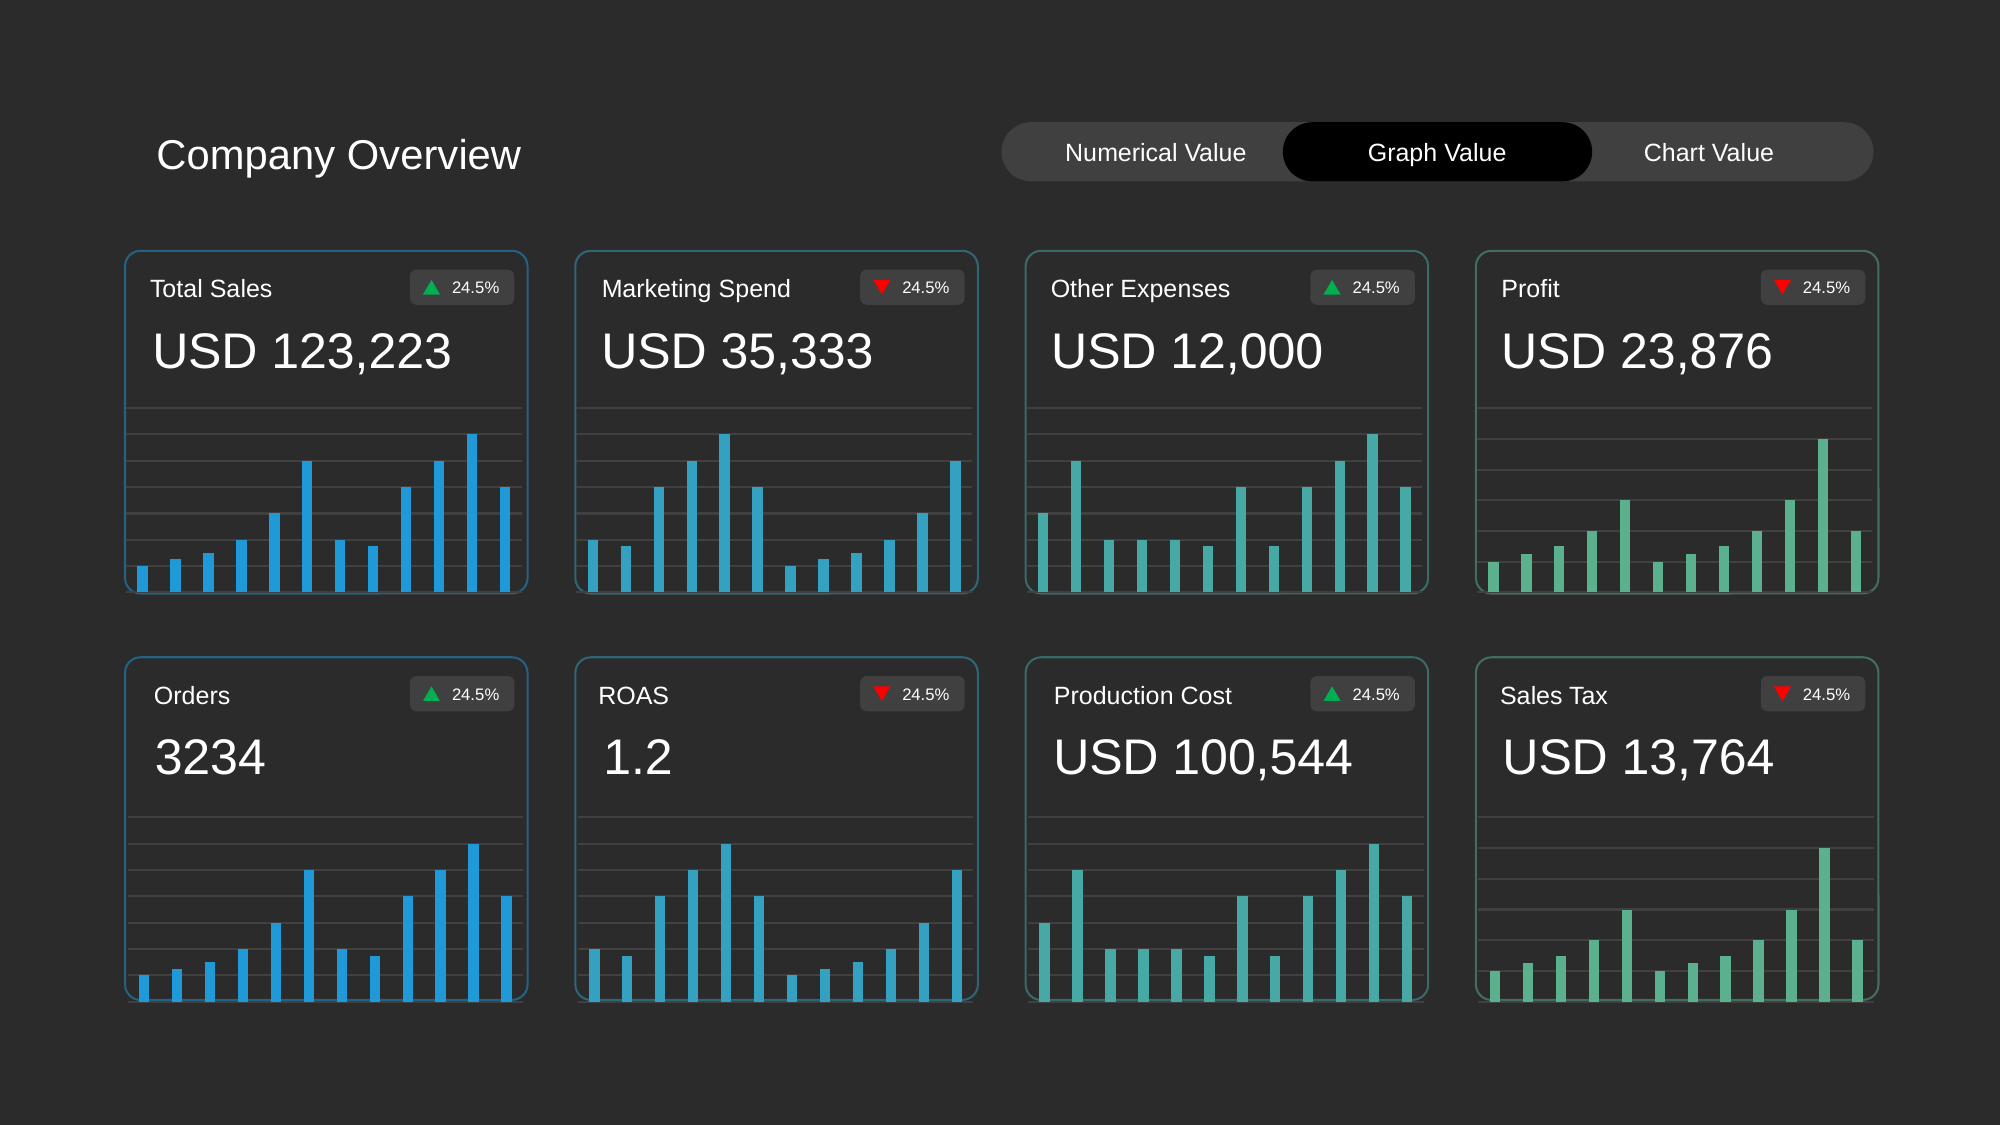

Company Overview

Numerical Value
Graph Value
Chart Value

Total Sales
Marketing Spend
Other Expenses
Profit

24.5%

24.5%

24.5%

24.5%

USD 123,223
USD 35,333
USD 12,000
USD 23,876

### Chart

| Category | Series 1 |
|---|---|
| 2010 | 10000.0 |
| 2011 | 12500.0 |
| 2012 | 15000.0 |
| 2013 | 20000.0 |
| 2014 | 30000.0 |
| 2015 | 50000.0 |
| 2016 | 20000.0 |
| 2017 | 17500.0 |
| 2018 | 40000.0 |
| 2019 | 50000.0 |
| 2020 | 60000.0 |
| 2021 | 40000.0 |

### Chart

| Category | Series 1 |
|---|---|
| 2010 | 20000.0 |
| 2011 | 17500.0 |
| 2012 | 40000.0 |
| 2013 | 50000.0 |
| 2014 | 60000.0 |
| 2015 | 40000.0 |
| 2016 | 10000.0 |
| 2017 | 12500.0 |
| 2018 | 15000.0 |
| 2019 | 20000.0 |
| 2020 | 30000.0 |
| 2021 | 50000.0 |

### Chart

| Category | Series 1 |
|---|---|
| 2010 | 30000.0 |
| 2011 | 50000.0 |
| 2012 | 20000.0 |
| 2013 | 20000.0 |
| 2014 | 20000.0 |
| 2015 | 17500.0 |
| 2016 | 40000.0 |
| 2017 | 17500.0 |
| 2018 | 40000.0 |
| 2019 | 50000.0 |
| 2020 | 60000.0 |
| 2021 | 40000.0 |

### Chart

| Category | Series 1 |
|---|---|
| 2010 | 10000.0 |
| 2011 | 12500.0 |
| 2012 | 15000.0 |
| 2013 | 20000.0 |
| 2014 | 30000.0 |
| 2015 | 10000.0 |
| 2016 | 12500.0 |
| 2017 | 15000.0 |
| 2018 | 20000.0 |
| 2019 | 30000.0 |
| 2020 | 50000.0 |
| 2021 | 20000.0 |

Orders
ROAS
Production Cost
Sales Tax

24.5%

24.5%

24.5%

24.5%

3234
1.2
USD 100,544
USD 13,764

### Chart

| Category | Series 1 |
|---|---|
| 2010 | 10000.0 |
| 2011 | 12500.0 |
| 2012 | 15000.0 |
| 2013 | 20000.0 |
| 2014 | 30000.0 |
| 2015 | 50000.0 |
| 2016 | 20000.0 |
| 2017 | 17500.0 |
| 2018 | 40000.0 |
| 2019 | 50000.0 |
| 2020 | 60000.0 |
| 2021 | 40000.0 |

### Chart

| Category | Series 1 |
|---|---|
| 2010 | 20000.0 |
| 2011 | 17500.0 |
| 2012 | 40000.0 |
| 2013 | 50000.0 |
| 2014 | 60000.0 |
| 2015 | 40000.0 |
| 2016 | 10000.0 |
| 2017 | 12500.0 |
| 2018 | 15000.0 |
| 2019 | 20000.0 |
| 2020 | 30000.0 |
| 2021 | 50000.0 |

### Chart

| Category | Series 1 |
|---|---|
| 2010 | 30000.0 |
| 2011 | 50000.0 |
| 2012 | 20000.0 |
| 2013 | 20000.0 |
| 2014 | 20000.0 |
| 2015 | 17500.0 |
| 2016 | 40000.0 |
| 2017 | 17500.0 |
| 2018 | 40000.0 |
| 2019 | 50000.0 |
| 2020 | 60000.0 |
| 2021 | 40000.0 |

### Chart

| Category | Series 1 |
|---|---|
| 2010 | 10000.0 |
| 2011 | 12500.0 |
| 2012 | 15000.0 |
| 2013 | 20000.0 |
| 2014 | 30000.0 |
| 2015 | 10000.0 |
| 2016 | 12500.0 |
| 2017 | 15000.0 |
| 2018 | 20000.0 |
| 2019 | 30000.0 |
| 2020 | 50000.0 |
| 2021 | 20000.0 |